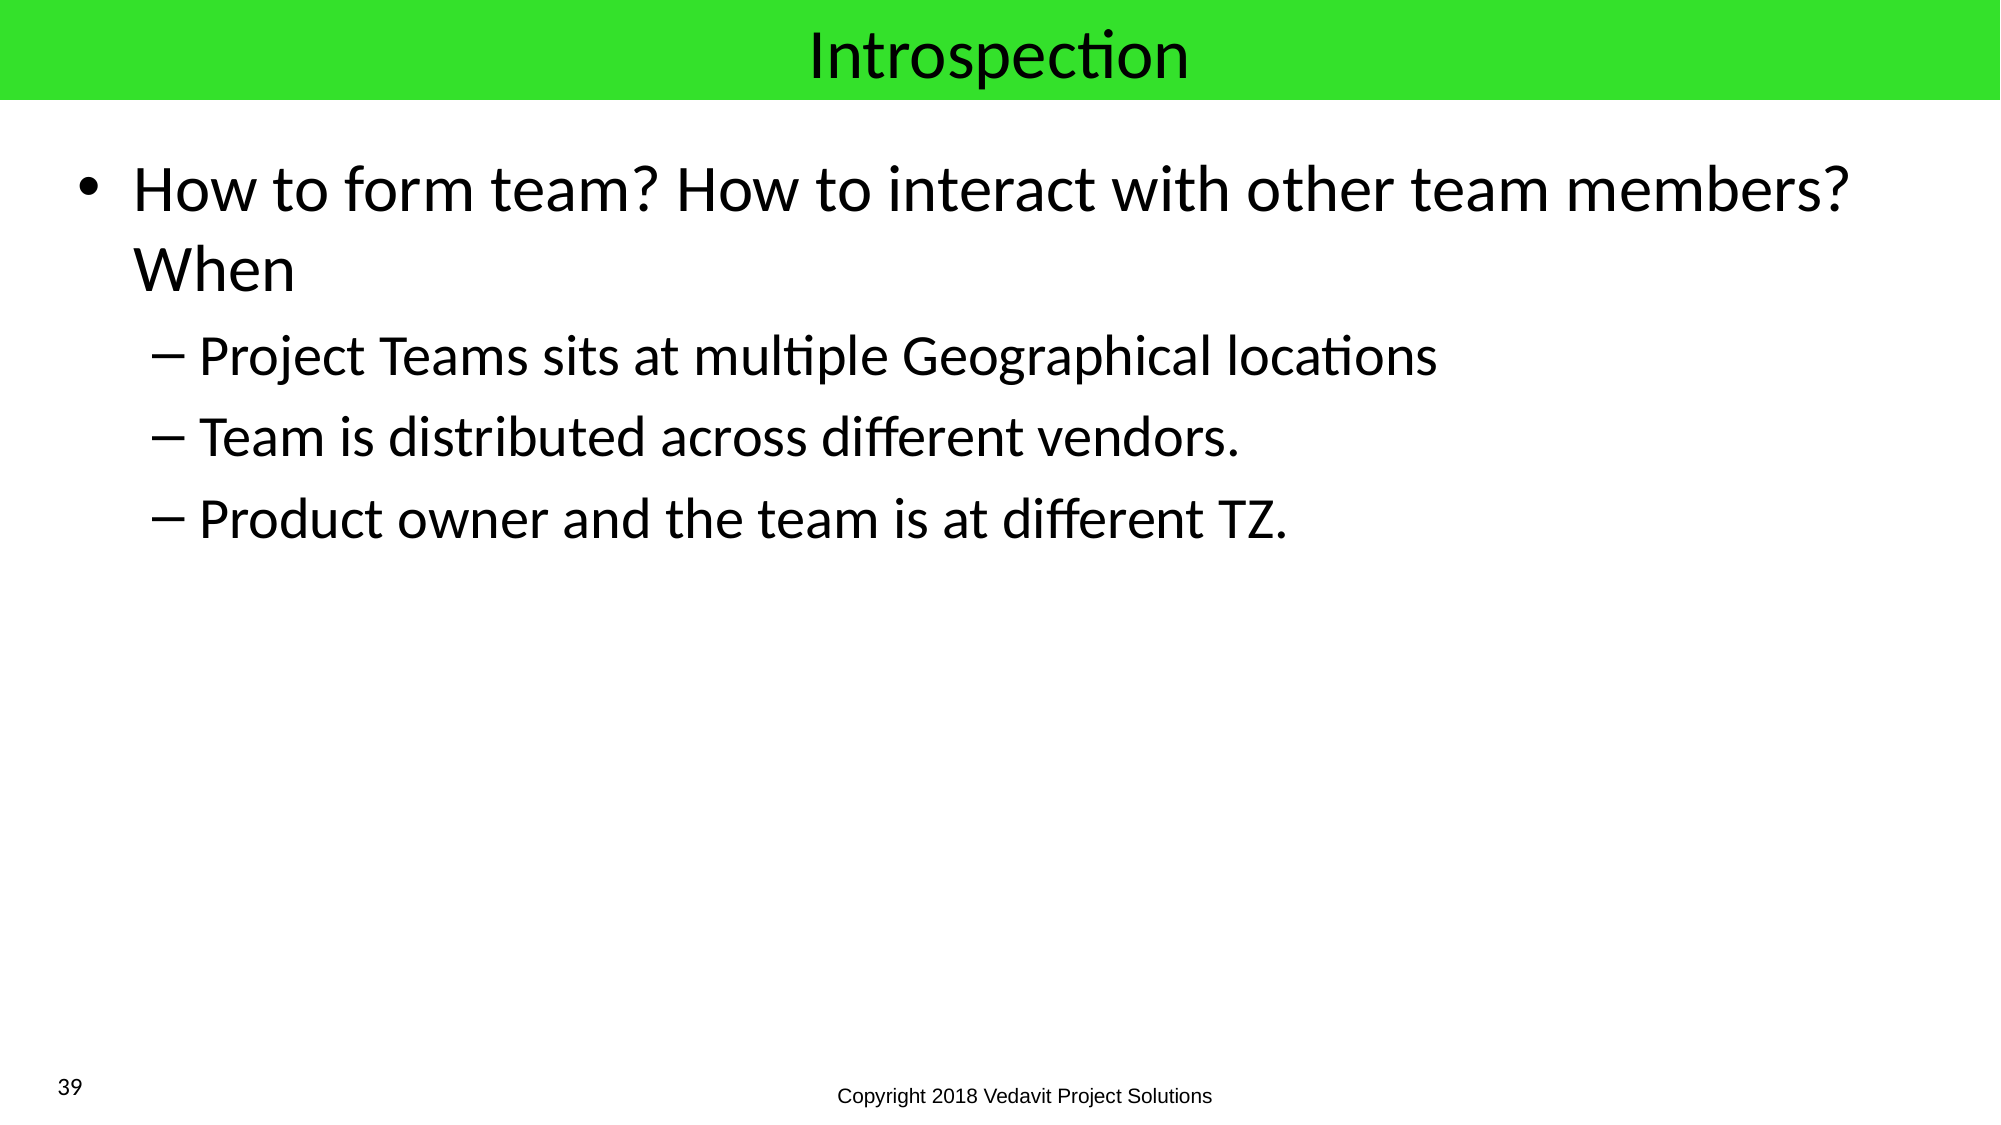

# Introspection
How to form team? How to interact with other team members? When
Project Teams sits at multiple Geographical locations
Team is distributed across different vendors.
Product owner and the team is at different TZ.

39